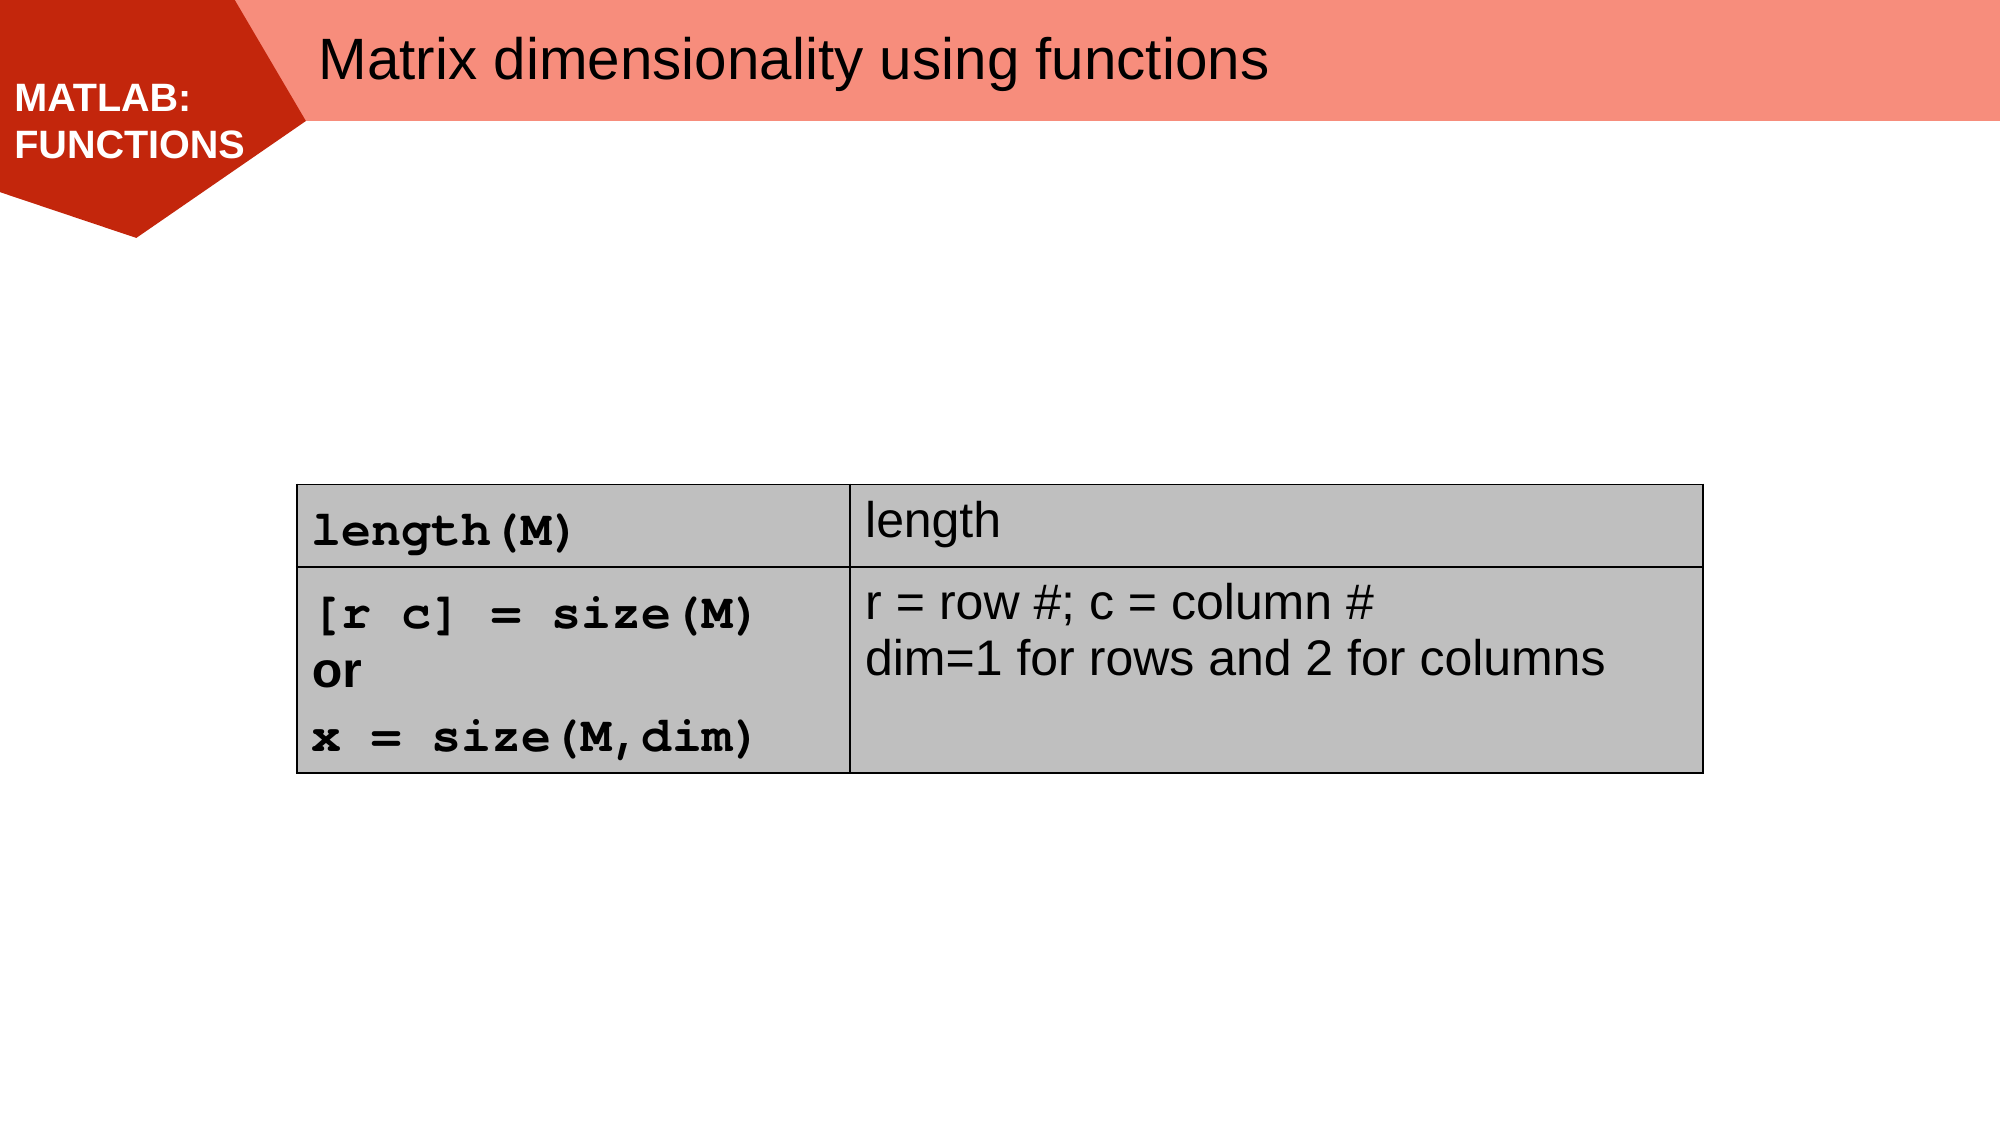

Matrix dimensionality using functions
| length(M) | length |
| --- | --- |
| [r c] = size(M) or x = size(M,dim) | r = row #; c = column # dim=1 for rows and 2 for columns |